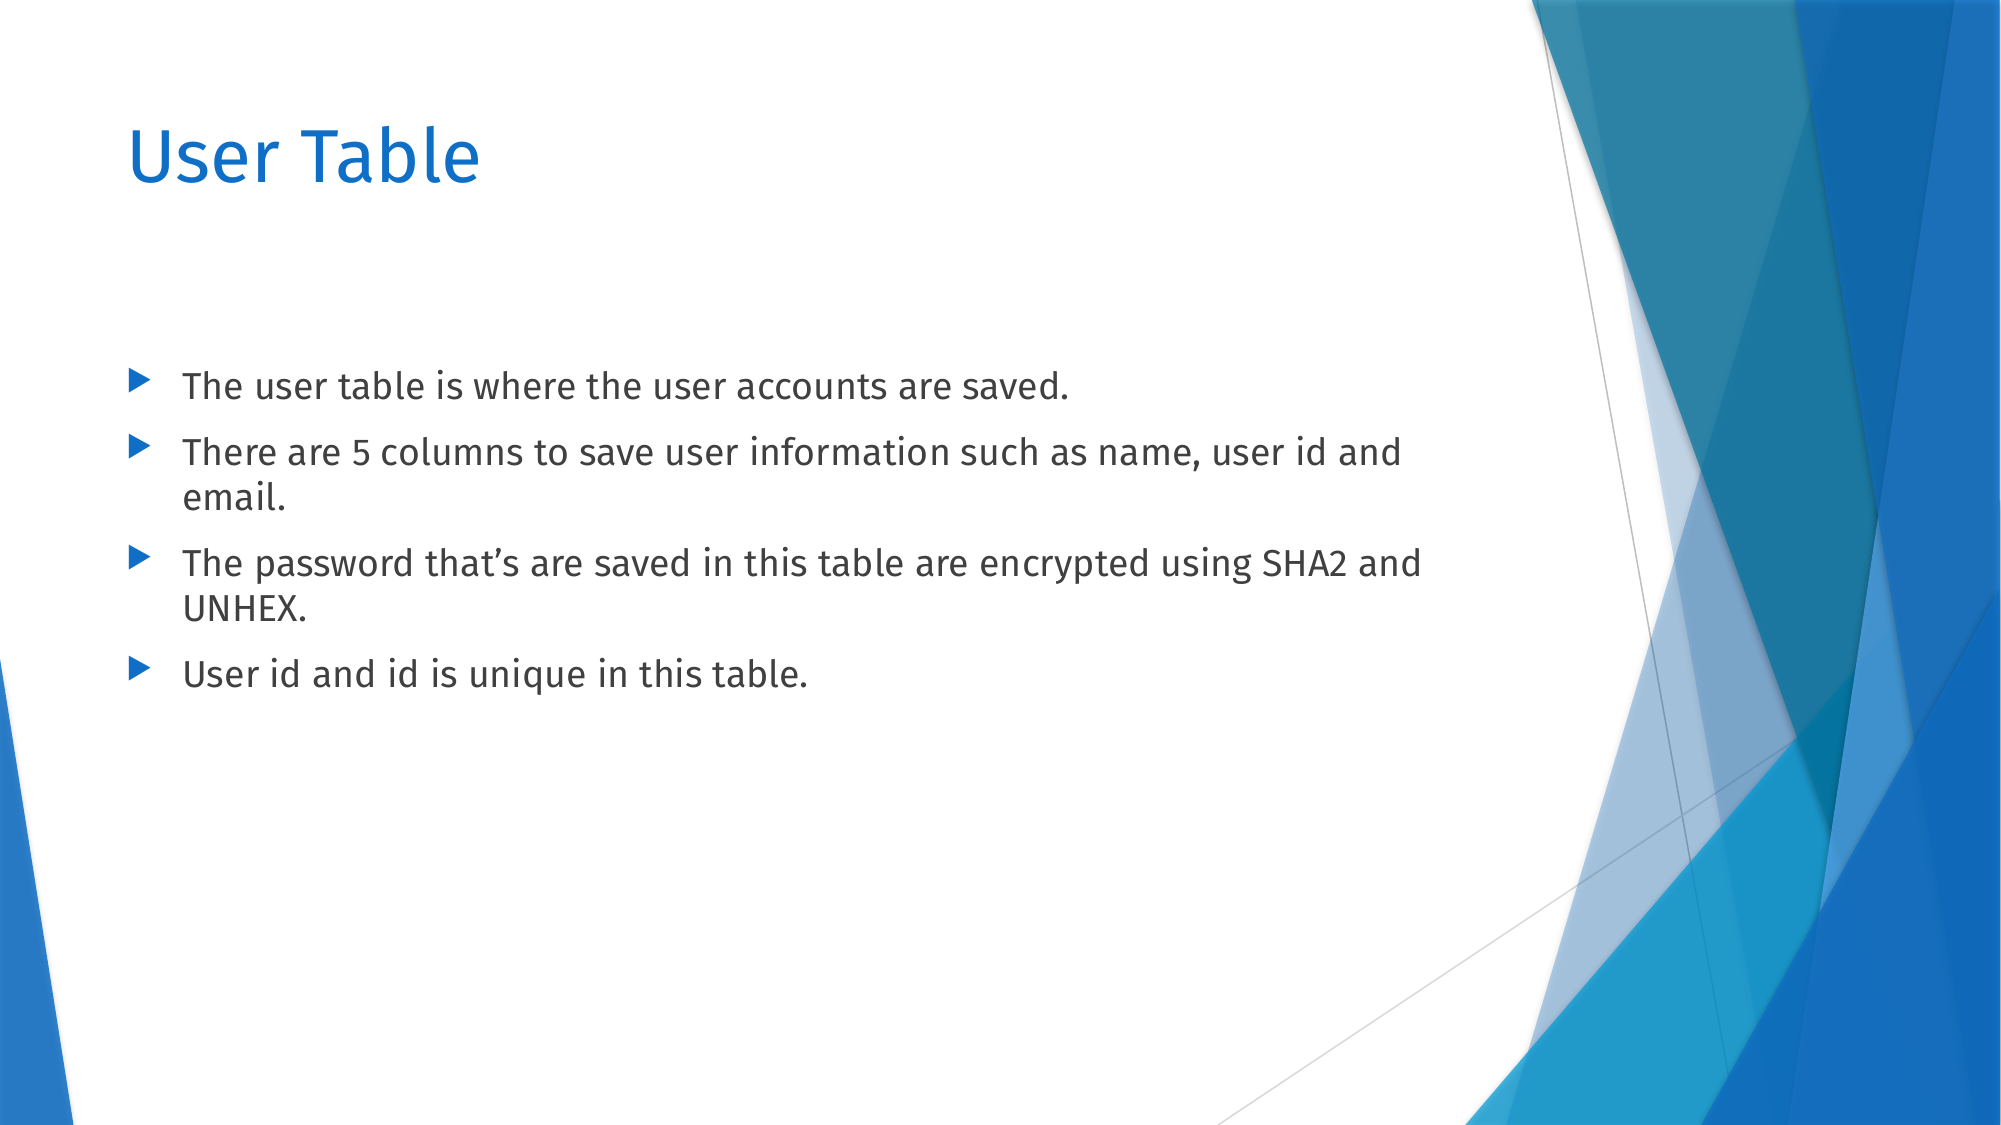

# User Table
The user table is where the user accounts are saved.
There are 5 columns to save user information such as name, user id and email.
The password that’s are saved in this table are encrypted using SHA2 and UNHEX.
User id and id is unique in this table.